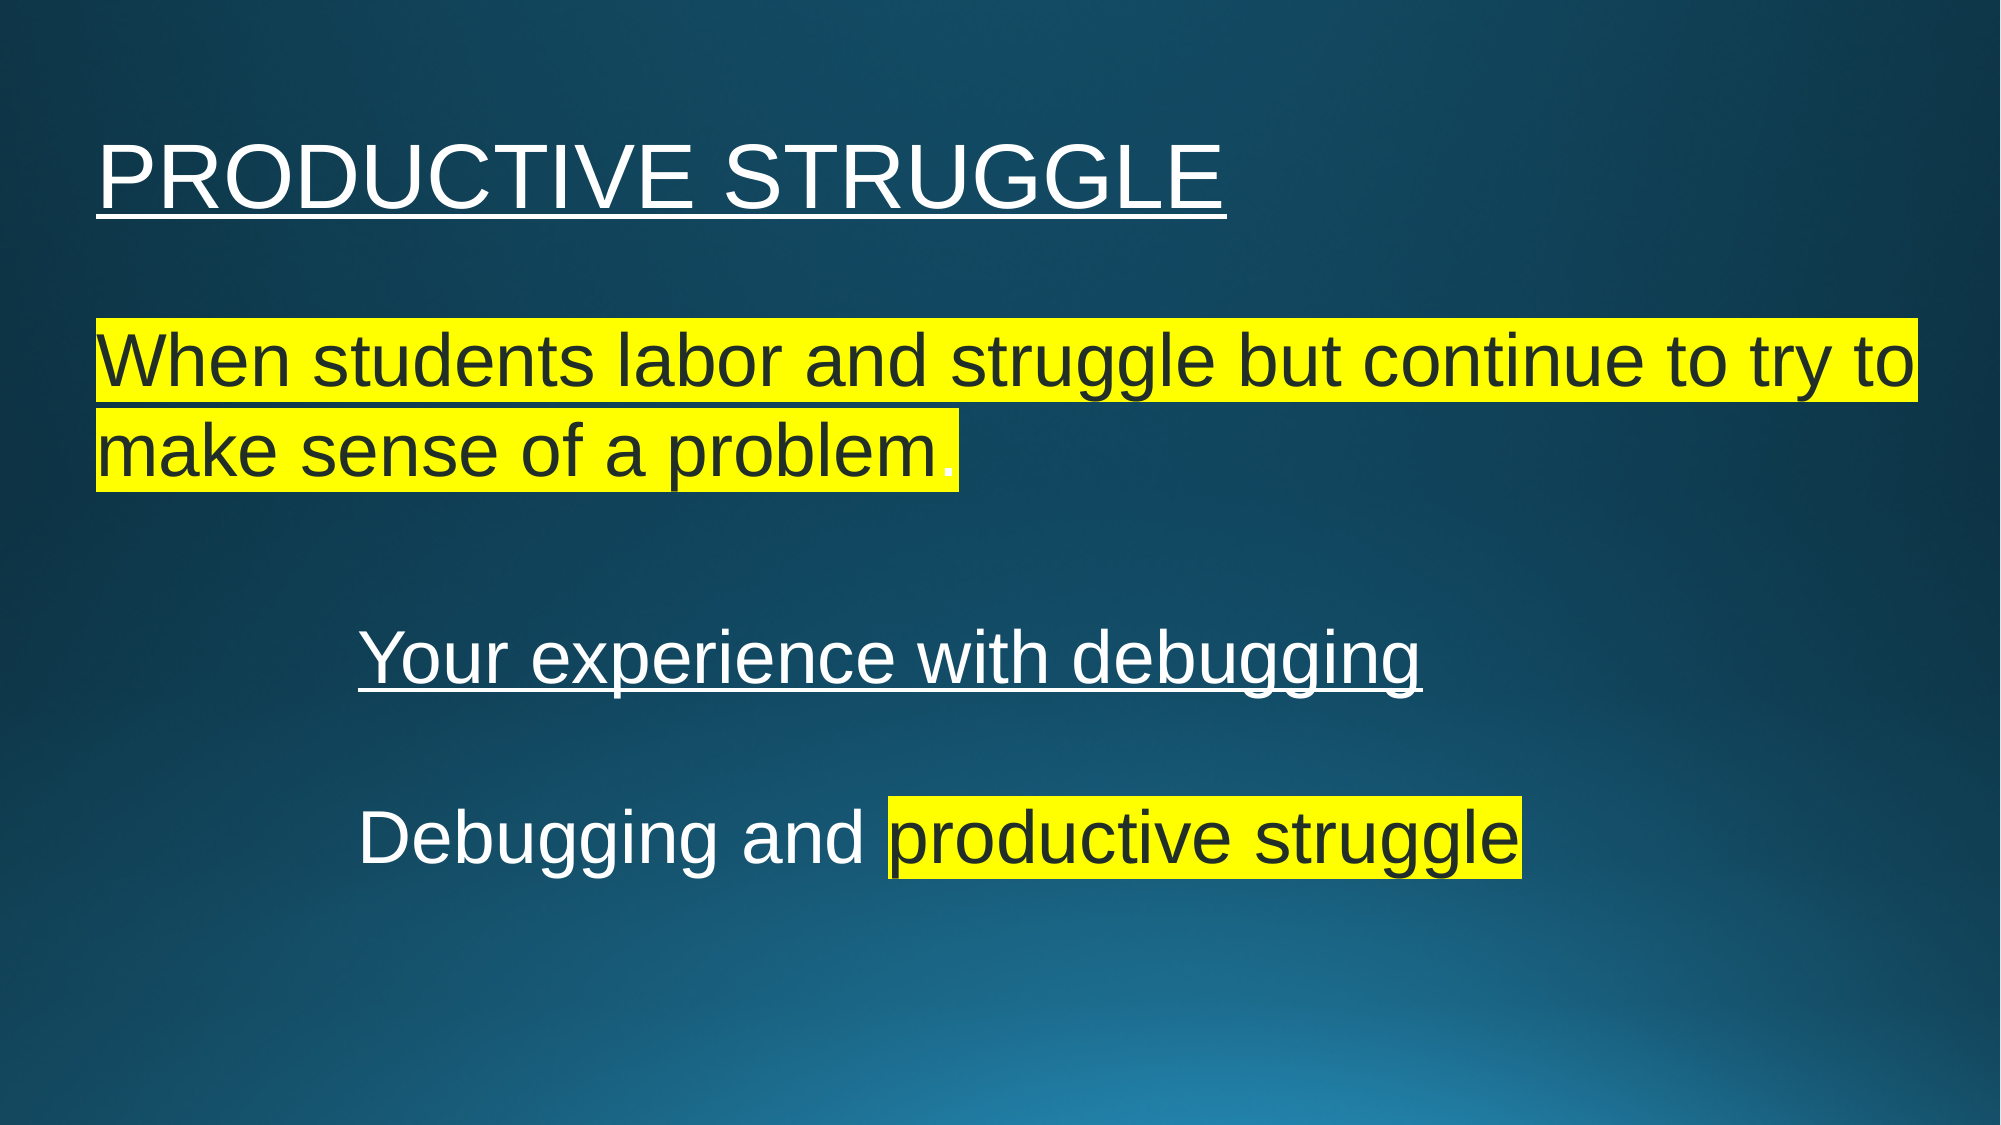

PRODUCTIVE STRUGGLE

When students labor and struggle but continue to try to make sense of a problem.
Your experience with debugging
Debugging and productive struggle